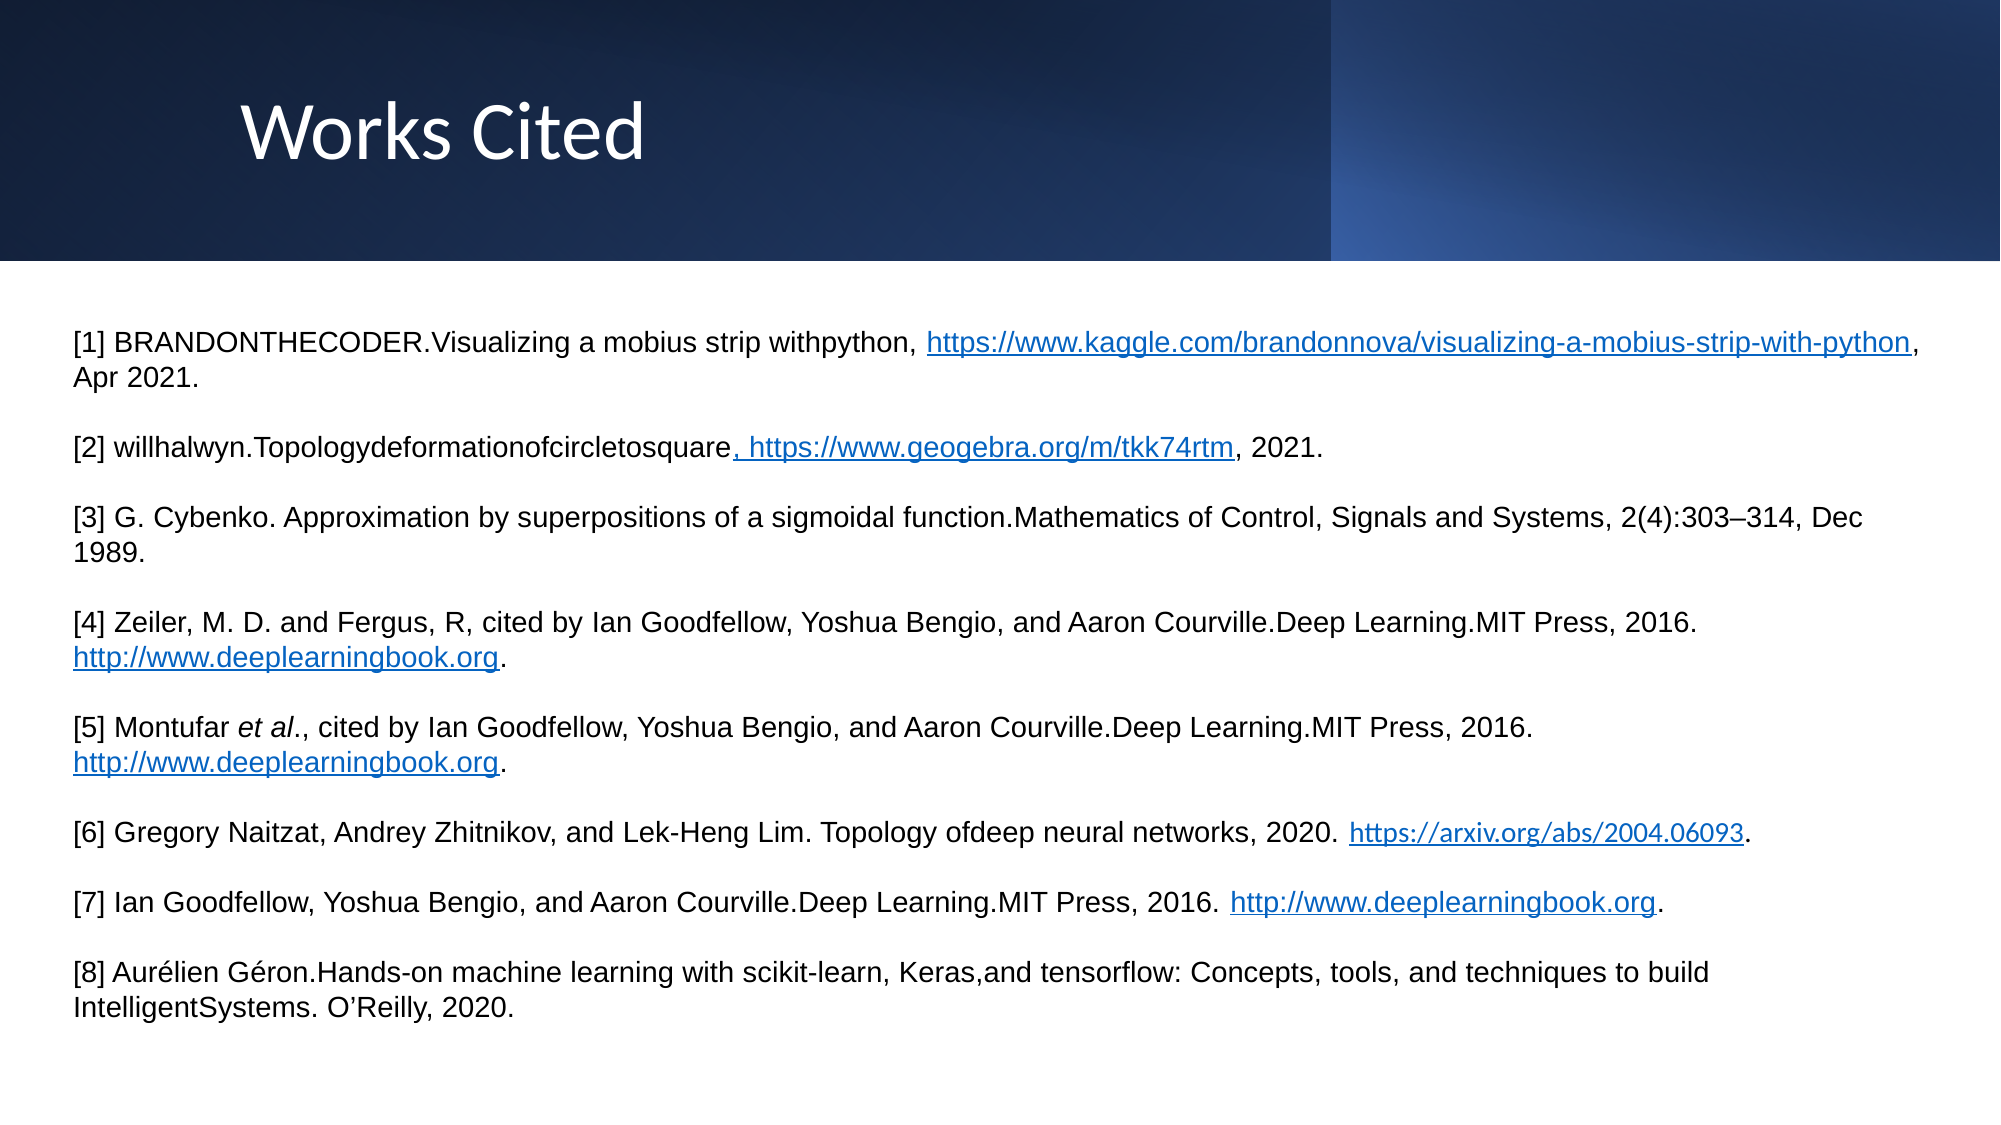

# Works Cited
[1] BRANDONTHECODER.Visualizing a mobius strip withpython, https://www.kaggle.com/brandonnova/visualizing-a-mobius-strip-with-python, Apr 2021.

[2] willhalwyn.Topologydeformationofcircletosquare, https://www.geogebra.org/m/tkk74rtm, 2021.

[3] G. Cybenko. Approximation by superpositions of a sigmoidal function.Mathematics of Control, Signals and Systems, 2(4):303–314, Dec 1989.

[4] Zeiler, M. D. and Fergus, R, cited by Ian Goodfellow, Yoshua Bengio, and Aaron Courville.Deep Learning.MIT Press, 2016. http://www.deeplearningbook.org.

[5] Montufar et al., cited by Ian Goodfellow, Yoshua Bengio, and Aaron Courville.Deep Learning.MIT Press, 2016. http://www.deeplearningbook.org.

[6] Gregory Naitzat, Andrey Zhitnikov, and Lek-Heng Lim. Topology ofdeep neural networks, 2020. https://arxiv.org/abs/2004.06093.

[7] Ian Goodfellow, Yoshua Bengio, and Aaron Courville.Deep Learning.MIT Press, 2016. http://www.deeplearningbook.org.

[8] Aurélien Géron.Hands-on machine learning with scikit-learn, Keras,and tensorflow: Concepts, tools, and techniques to build IntelligentSystems. O’Reilly, 2020.